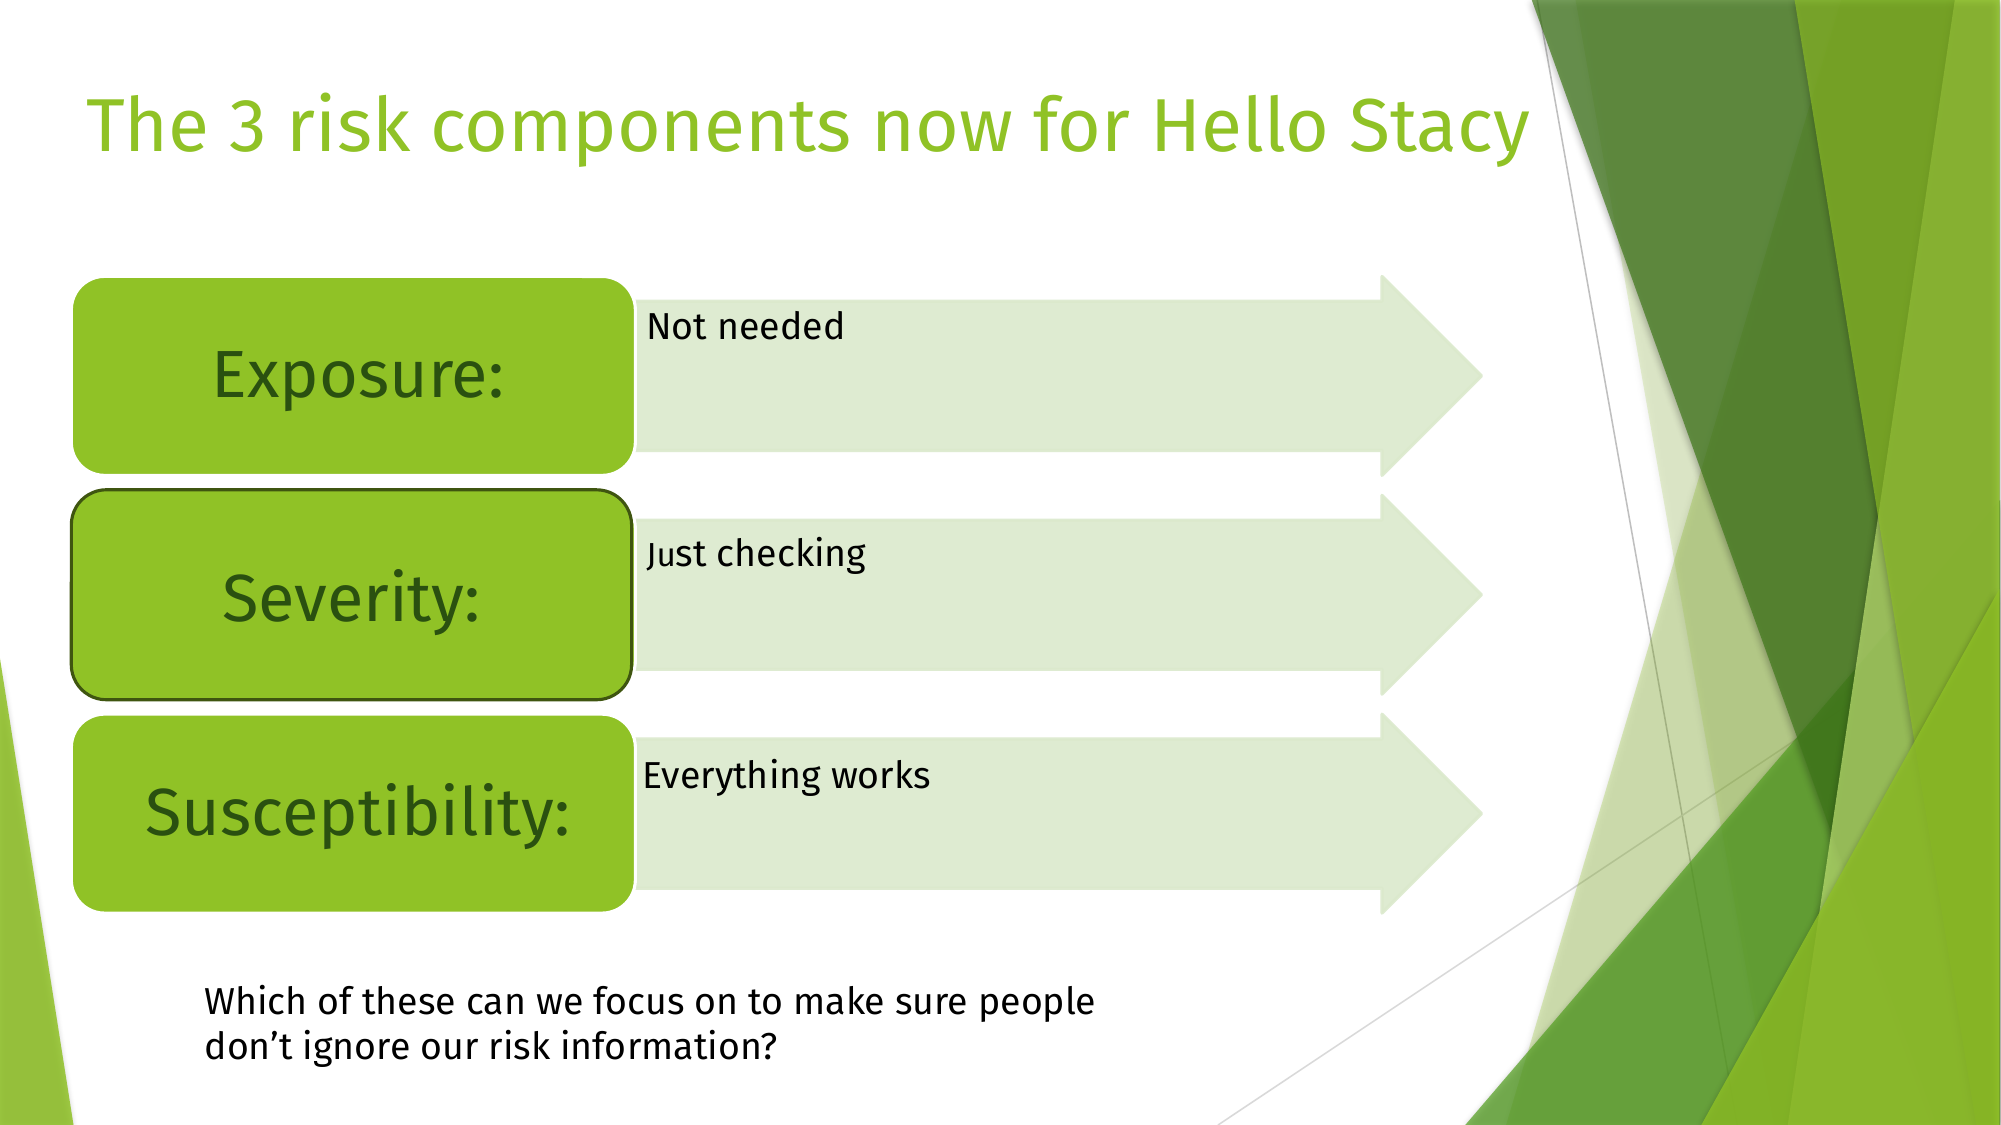

#
The 3 risk components now for Hello Stacy
Exposure:
Susceptibility: It depends where you live
Susceptibility:
Not needed
Severity:
Just checking
Everything works
Which of these can we focus on to make sure people don’t ignore our risk information?